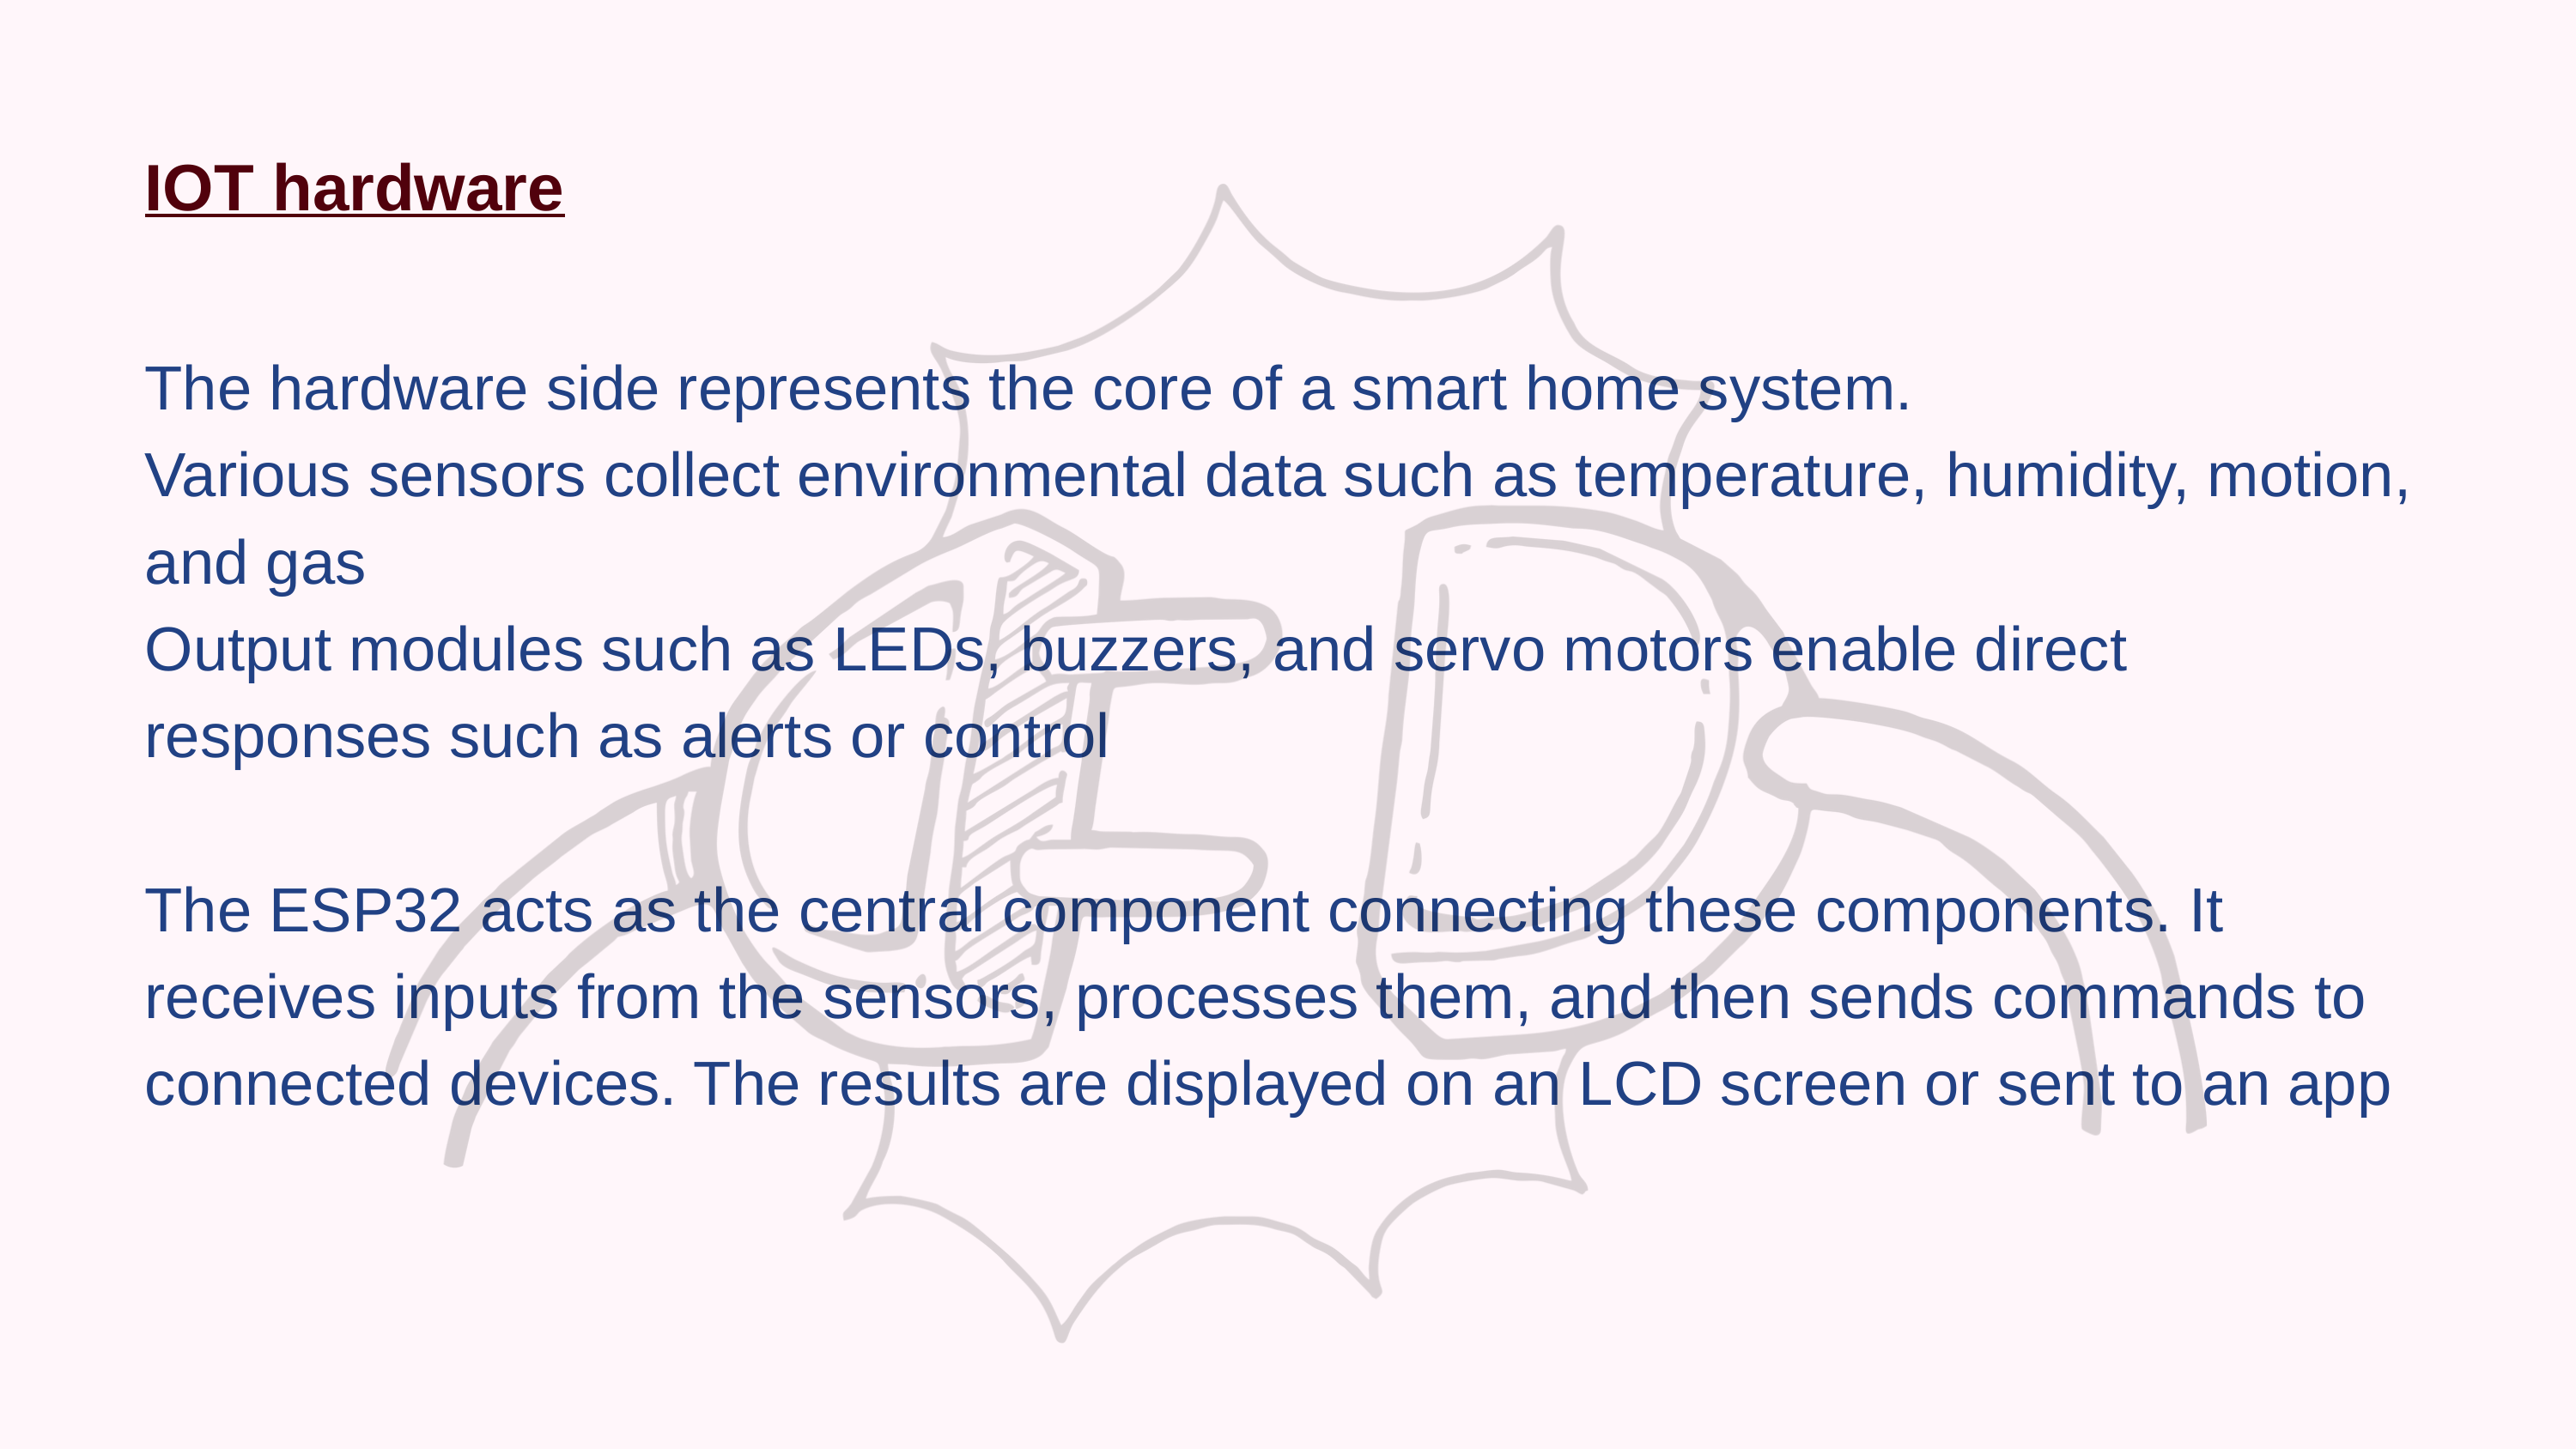

IOT hardware

The hardware side represents the core of a smart home system.
Various sensors collect environmental data such as temperature, humidity, motion, and gas
Output modules such as LEDs, buzzers, and servo motors enable direct responses such as alerts or control

The ESP32 acts as the central component connecting these components. It receives inputs from the sensors, processes them, and then sends commands to connected devices. The results are displayed on an LCD screen or sent to an app